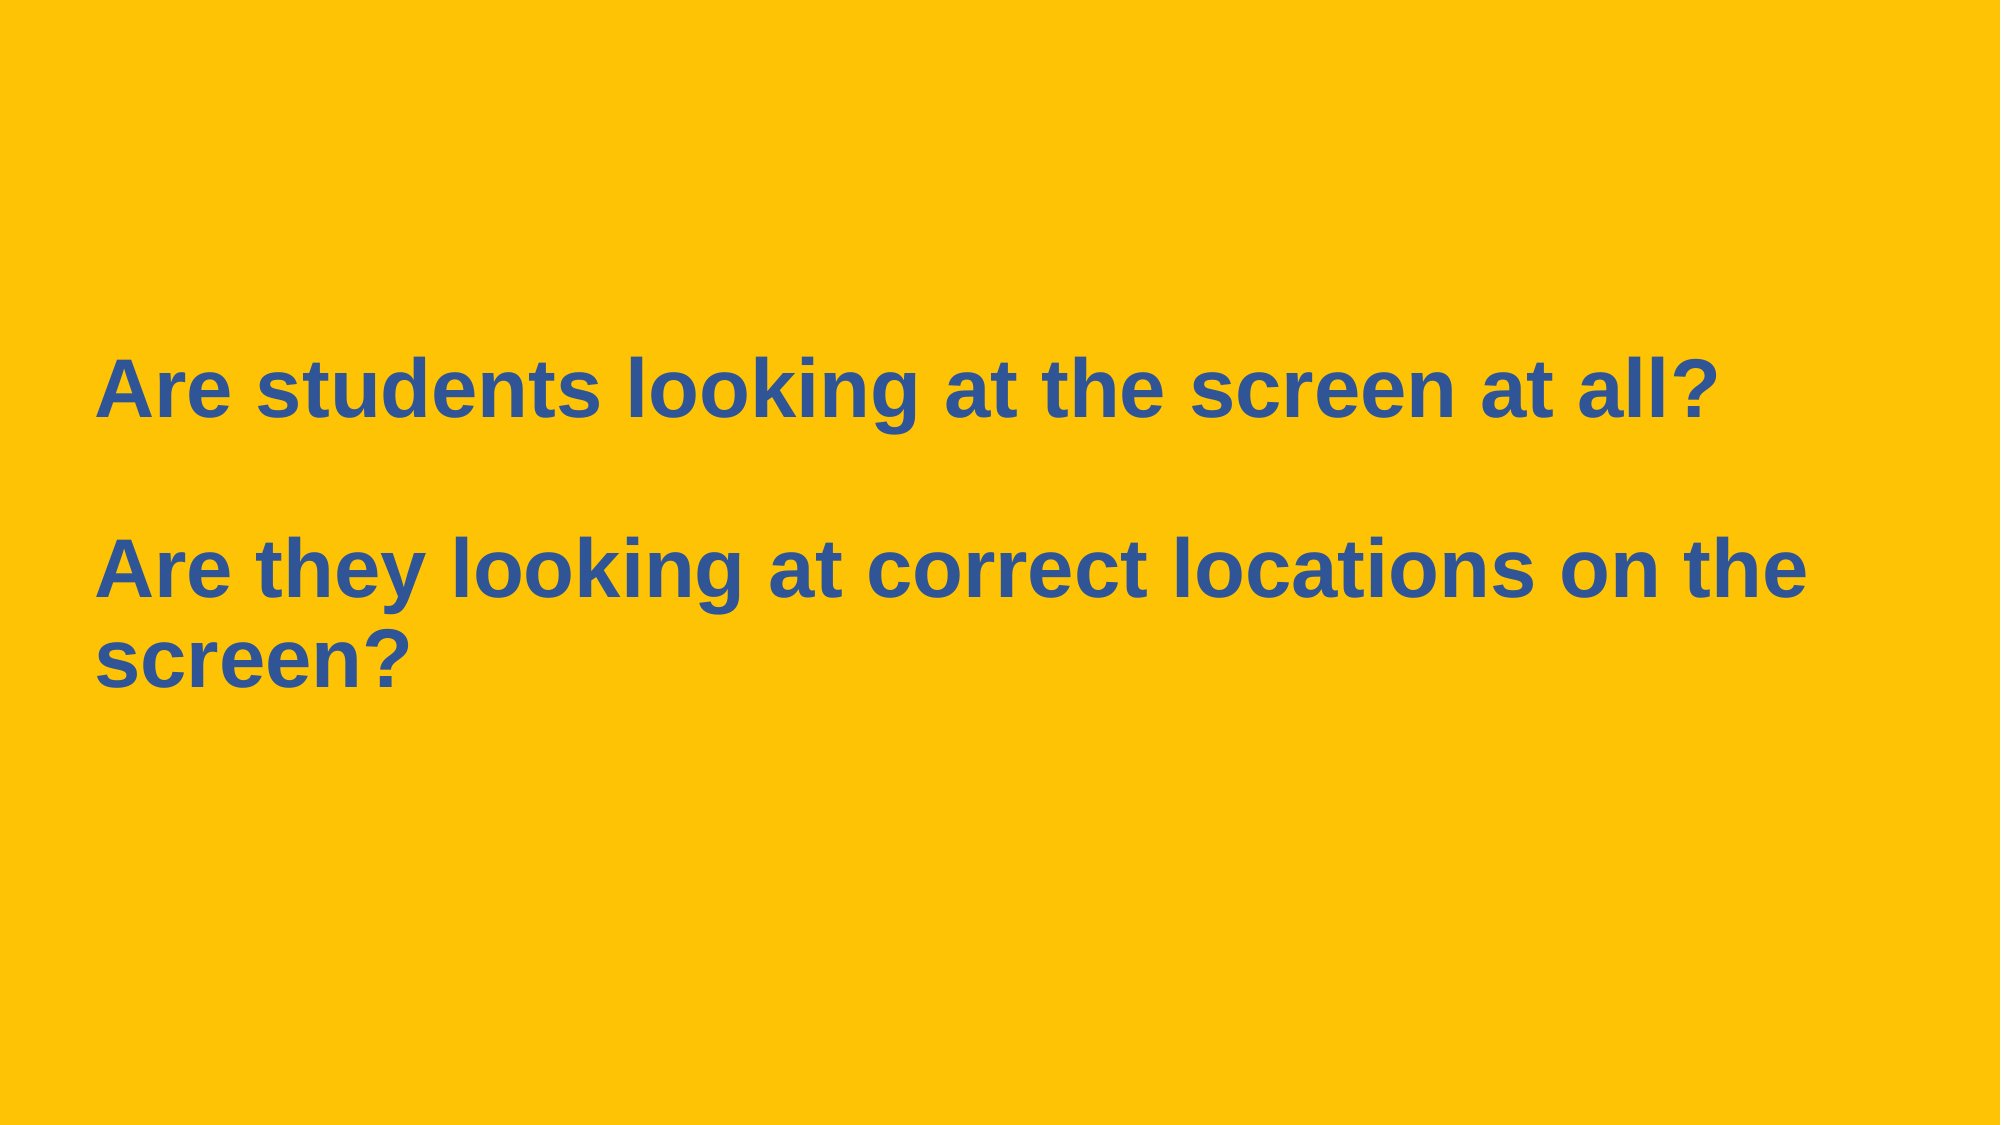

# Are students looking at the screen at all? Are they looking at correct locations on the screen?